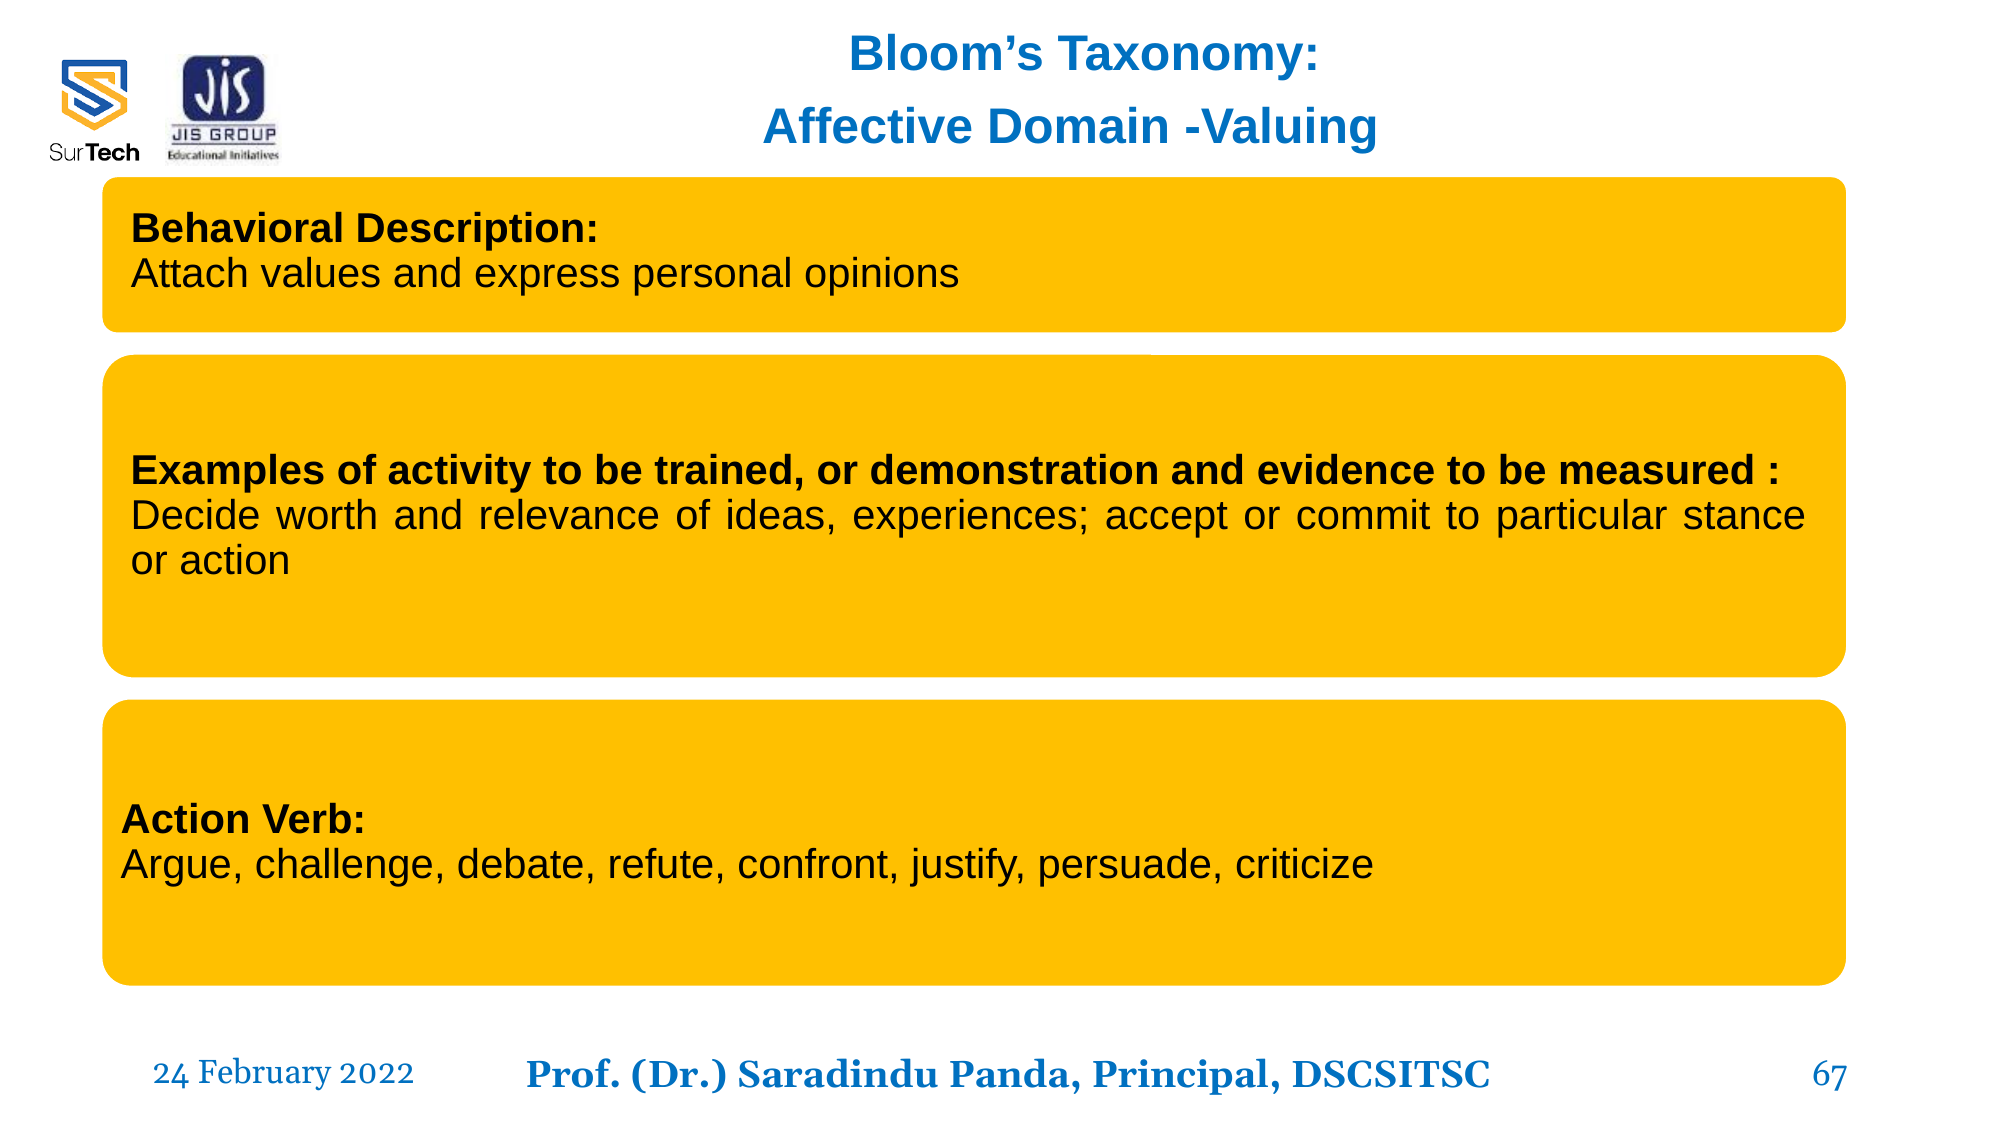

Bloom’s Taxonomy:
Affective Domain -Valuing
Behavioral Description:
Attach values and express personal opinions

Examples of activity to be trained, or demonstration and evidence to be measured :
Decide worth and relevance of ideas, experiences; accept or commit to particular stance or action

Action Verb:
Argue, challenge, debate, refute, confront, justify, persuade, criticize
24 February 2022
Prof. (Dr.) Saradindu Panda, Principal, DSCSITSC
67